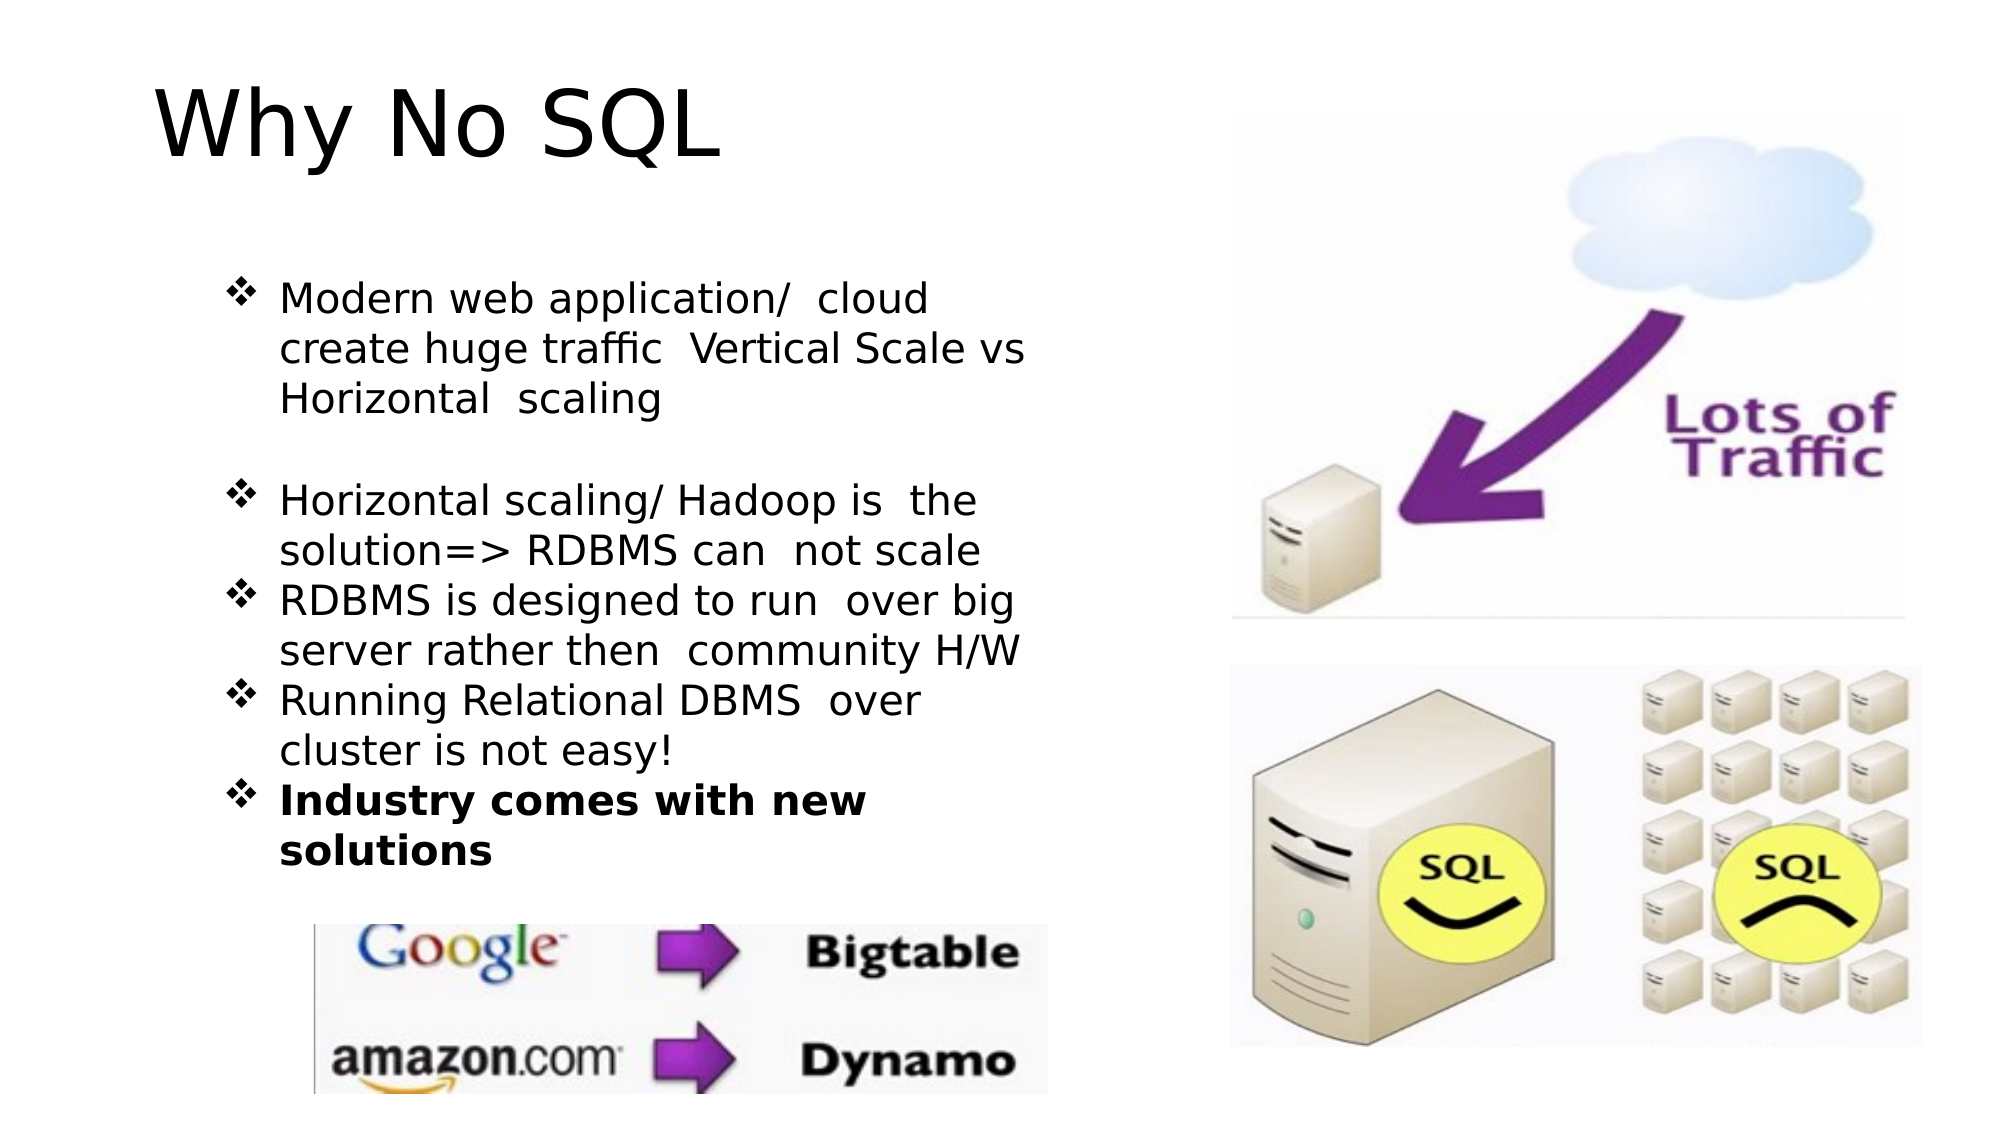

Why No SQL

Modern web application/  cloud create huge traffic  Vertical Scale vs Horizontal  scaling

Horizontal scaling/ Hadoop is  the solution=> RDBMS can  not scale
RDBMS is designed to run  over big server rather then  community H/W
Running Relational DBMS  over cluster is not easy!
Industry comes with new  solutions